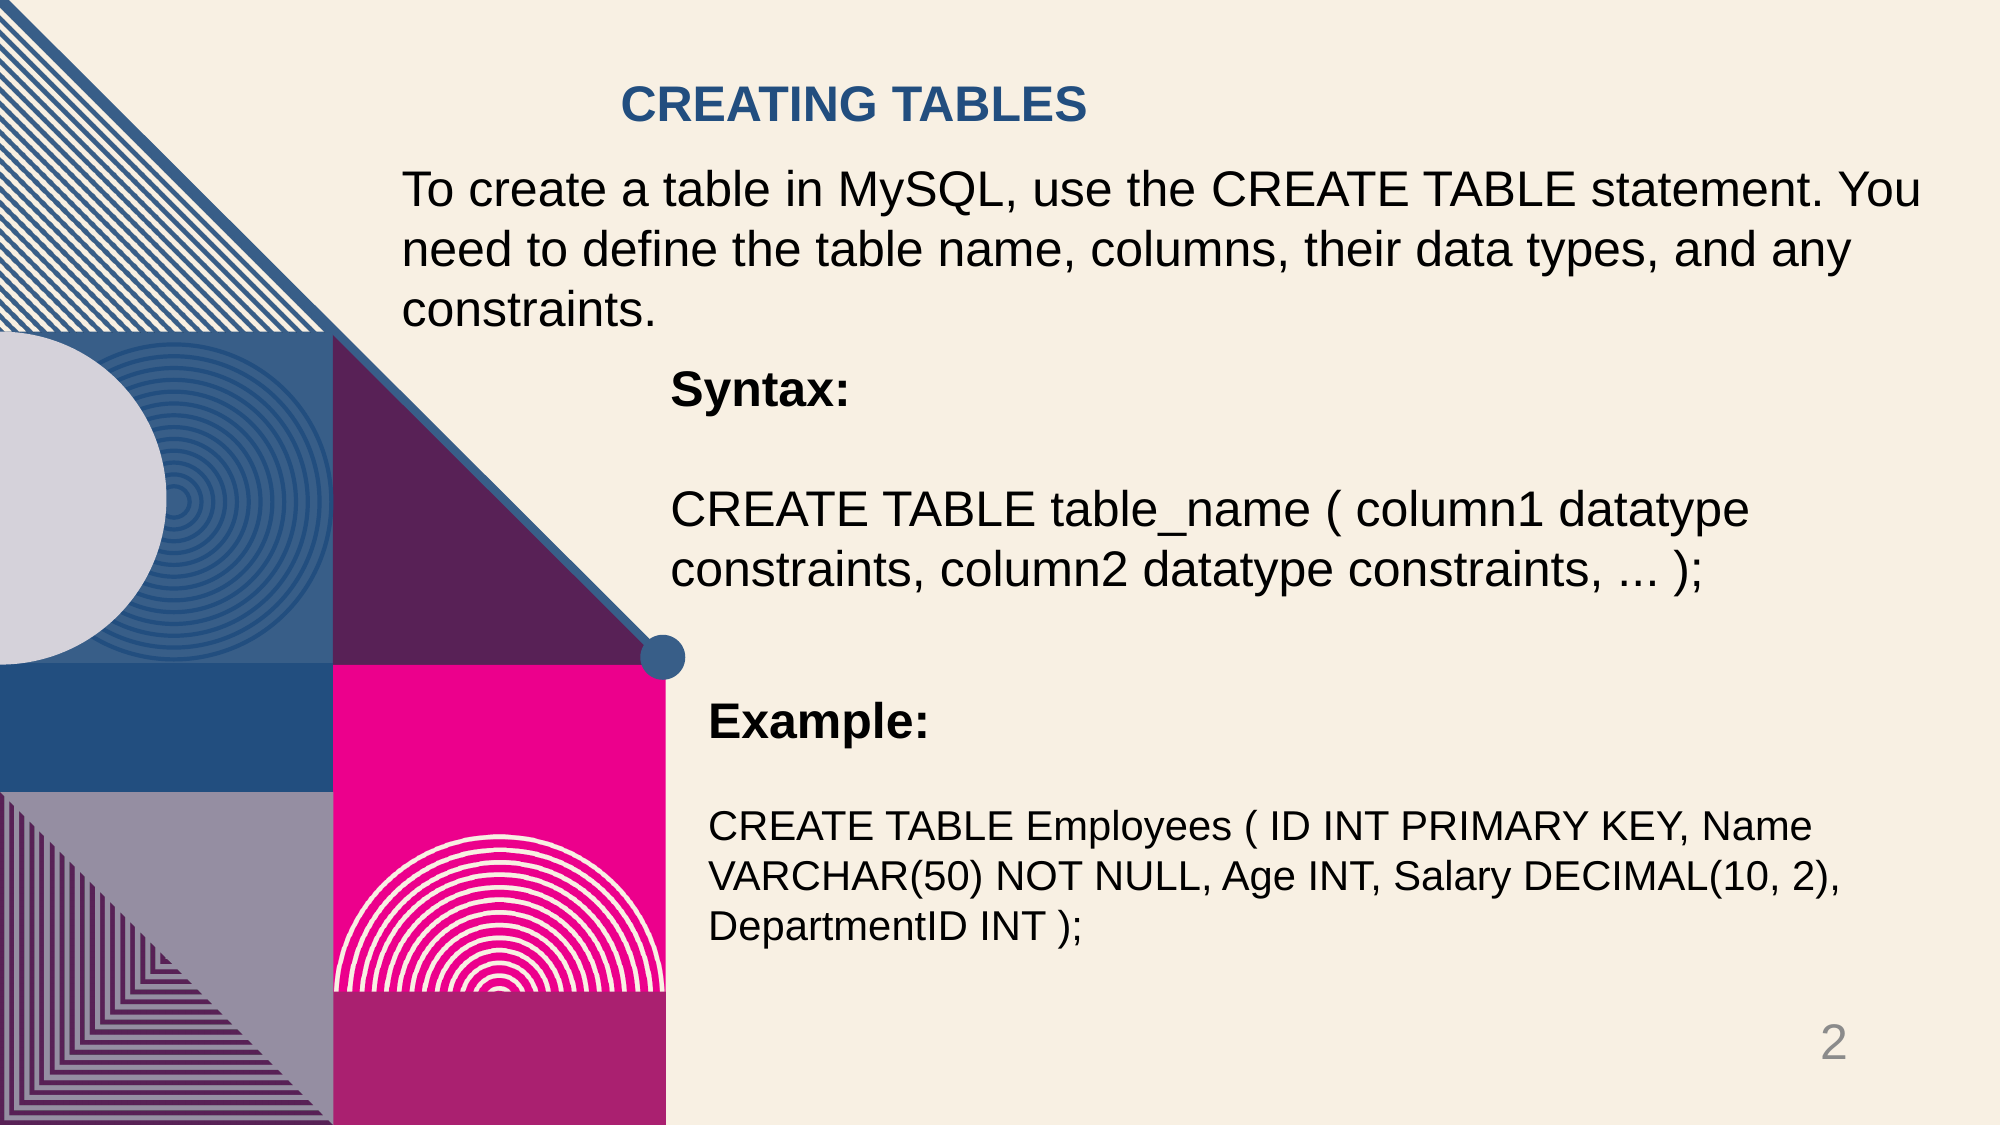

# Creating Tables
To create a table in MySQL, use the CREATE TABLE statement. You need to define the table name, columns, their data types, and any constraints.

Syntax:

CREATE TABLE table_name ( column1 datatype constraints, column2 datatype constraints, ... );

Example:

CREATE TABLE Employees ( ID INT PRIMARY KEY, Name VARCHAR(50) NOT NULL, Age INT, Salary DECIMAL(10, 2), DepartmentID INT );
2